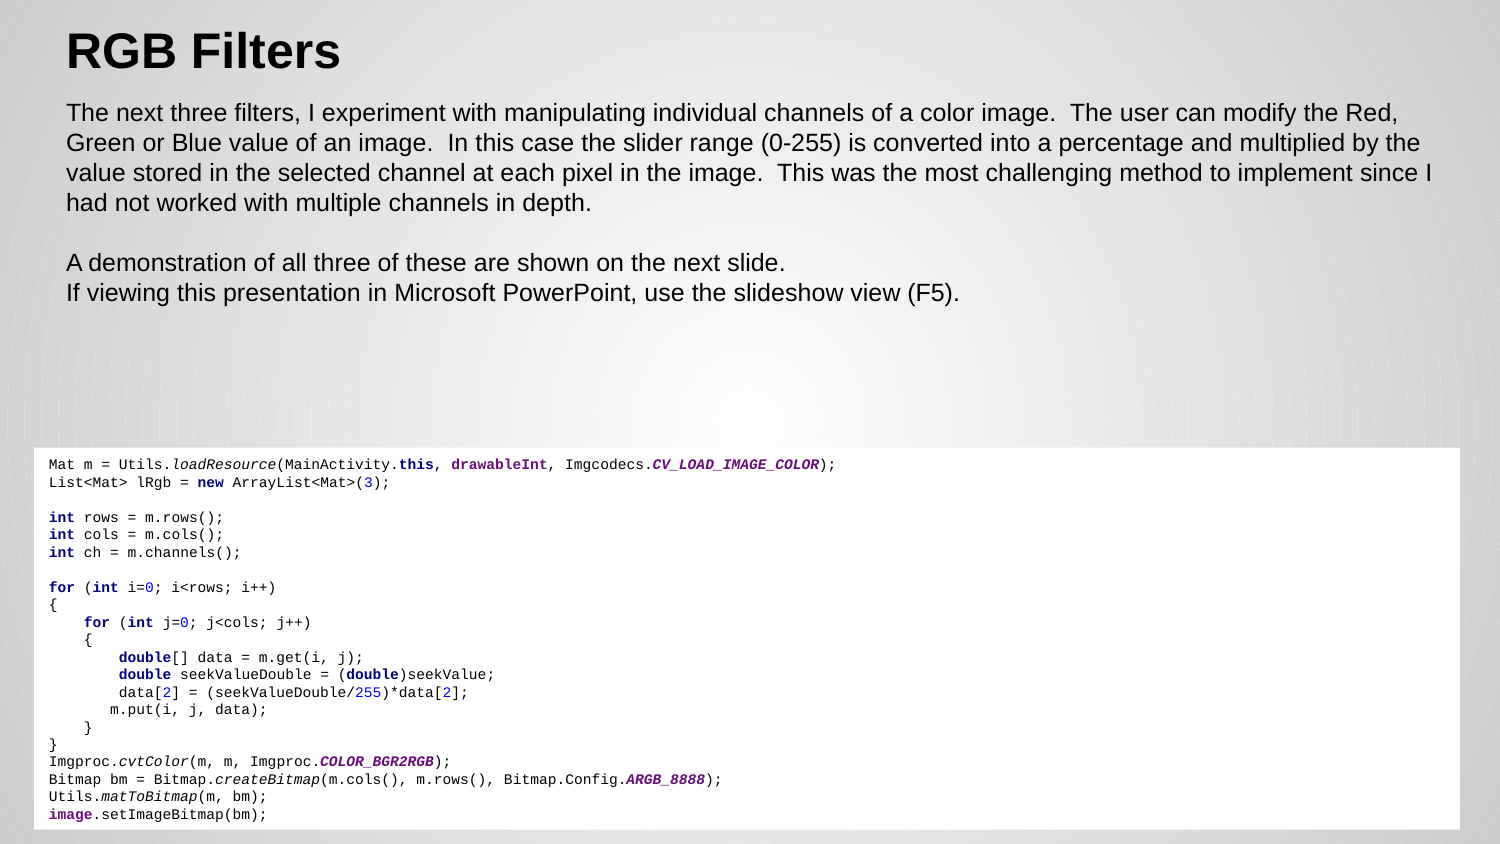

# RGB Filters
The next three filters, I experiment with manipulating individual channels of a color image.  The user can modify the Red, Green or Blue value of an image.  In this case the slider range (0-255) is converted into a percentage and multiplied by the value stored in the selected channel at each pixel in the image.  This was the most challenging method to implement since I had not worked with multiple channels in depth.

A demonstration of all three of these are shown on the next slide.
If viewing this presentation in Microsoft PowerPoint, use the slideshow view (F5).

Mat m = Utils.loadResource(MainActivity.this, drawableInt, Imgcodecs.CV_LOAD_IMAGE_COLOR);
List<Mat> lRgb = new ArrayList<Mat>(3);
int rows = m.rows();
int cols = m.cols();
int ch = m.channels();
for (int i=0; i<rows; i++)
{
    for (int j=0; j<cols; j++)
    {
        double[] data = m.get(i, j);
        double seekValueDouble = (double)seekValue;
        data[2] = (seekValueDouble/255)*data[2];
       m.put(i, j, data);
    }
}
Imgproc.cvtColor(m, m, Imgproc.COLOR_BGR2RGB);
Bitmap bm = Bitmap.createBitmap(m.cols(), m.rows(), Bitmap.Config.ARGB_8888);
Utils.matToBitmap(m, bm);
image.setImageBitmap(bm);